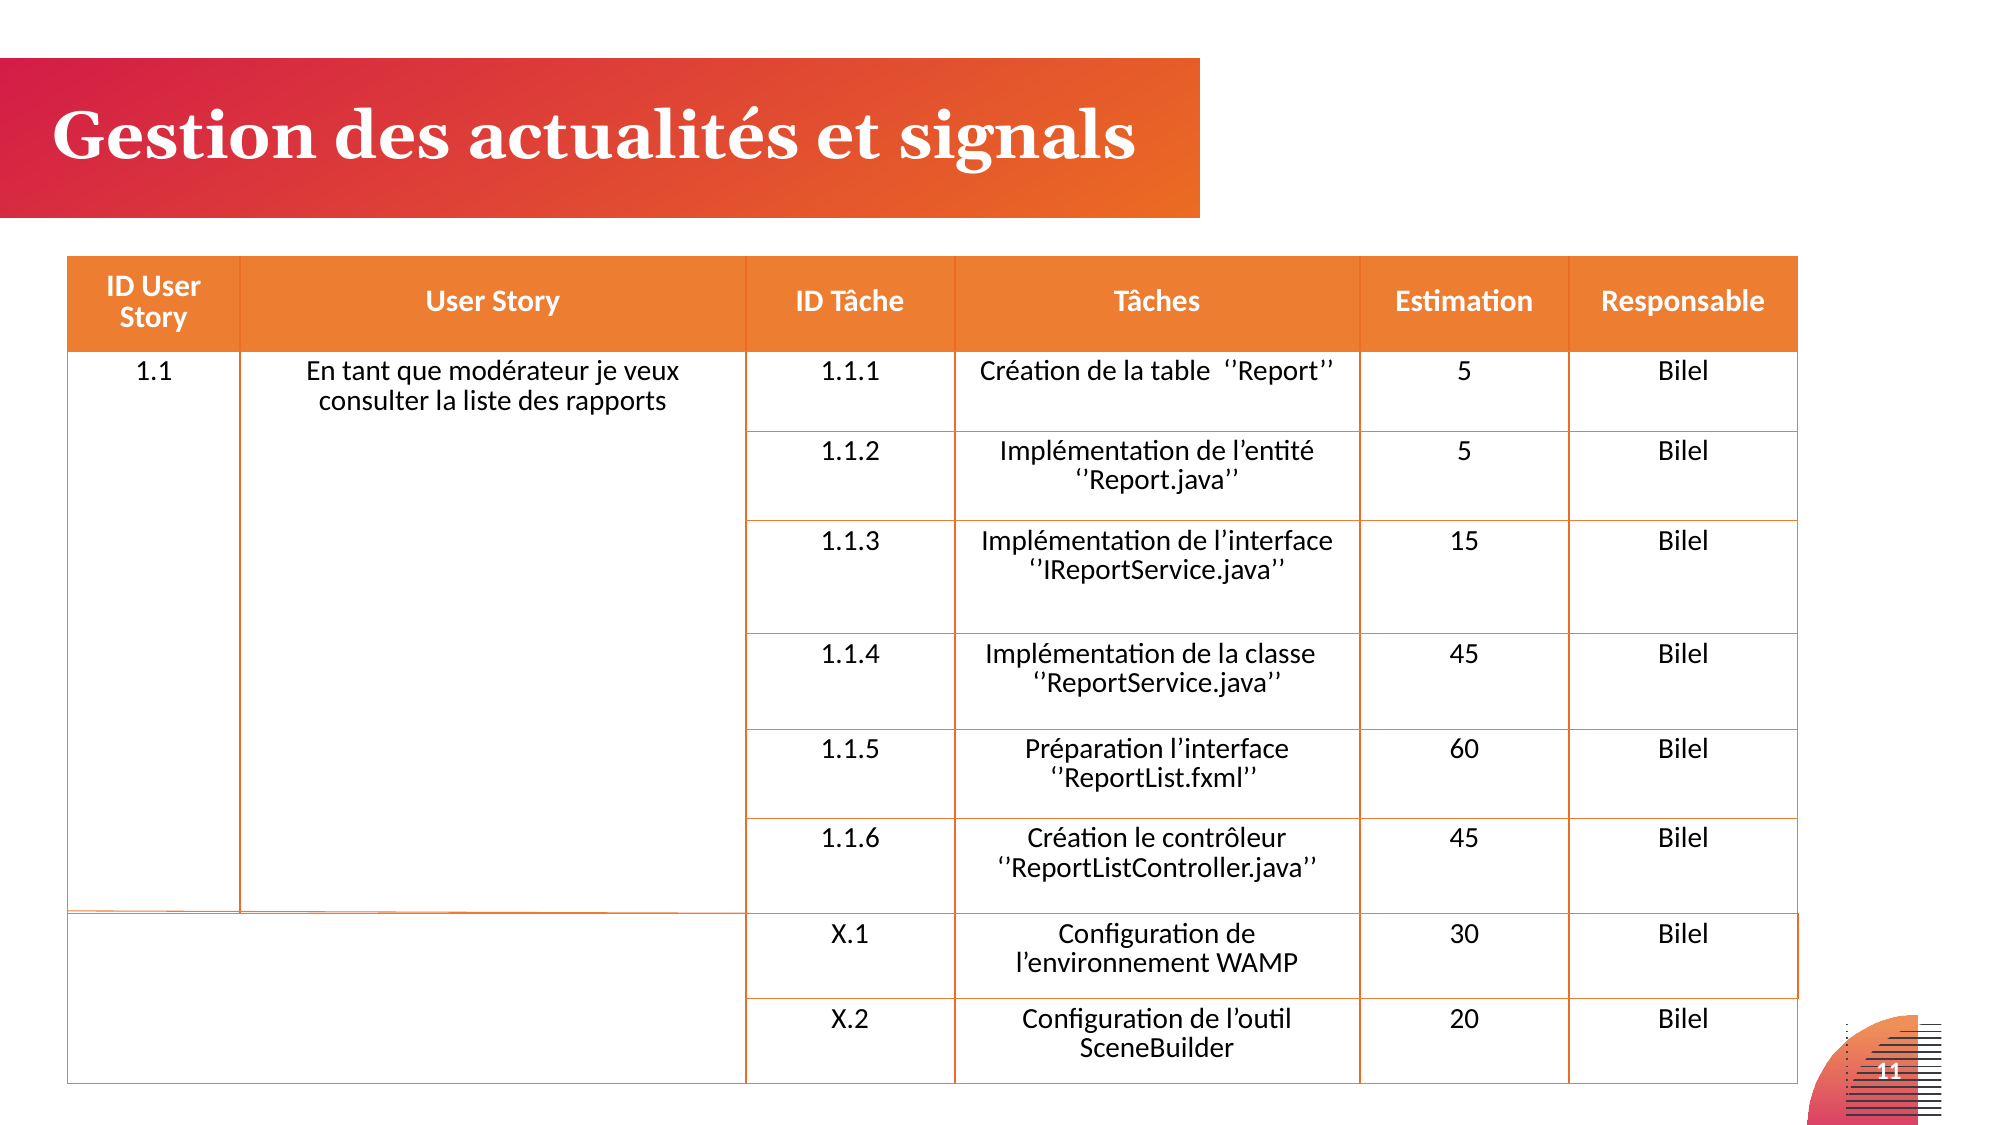

# Gestion des actualités et signals
| ID User Story | User Story | ID Tâche | Tâches | Estimation | Responsable |
| --- | --- | --- | --- | --- | --- |
| 1.1 | En tant que modérateur je veux consulter la liste des rapports | 1.1.1 | Création de la table ‘’Report’’ | 5 | Bilel |
|  |  | 1.1.2 | Implémentation de l’entité ‘’Report.java’’ | 5 | Bilel |
|  |  | 1.1.3 | Implémentation de l’interface ‘’IReportService.java’’ | 15 | Bilel |
|  |  | 1.1.4 | Implémentation de la classe ‘’ReportService.java’’ | 45 | Bilel |
|  |  | 1.1.5 | Préparation l’interface ‘’ReportList.fxml’’ | 60 | Bilel |
|  |  | 1.1.6 | Création le contrôleur ‘’ReportListController.java’’ | 45 | Bilel |
|  |  | X.1 | Configuration de l’environnement WAMP | 30 | Bilel |
|  |  | X.2 | Configuration de l’outil SceneBuilder | 20 | Bilel |
11